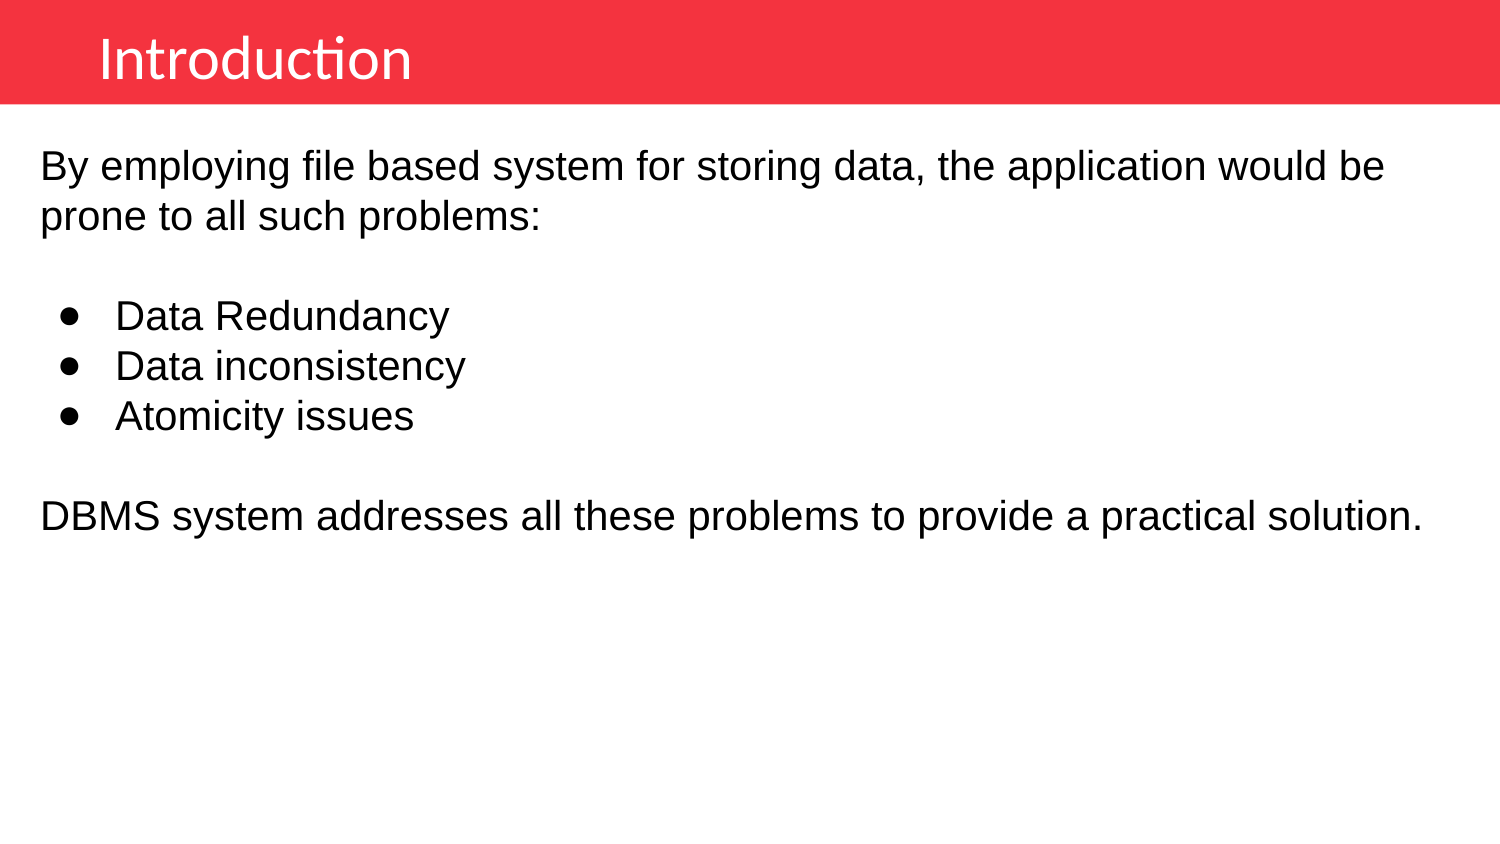

Introduction

By employing file based system for storing data, the application would be prone to all such problems:

Data Redundancy
Data inconsistency
Atomicity issues

DBMS system addresses all these problems to provide a practical solution.